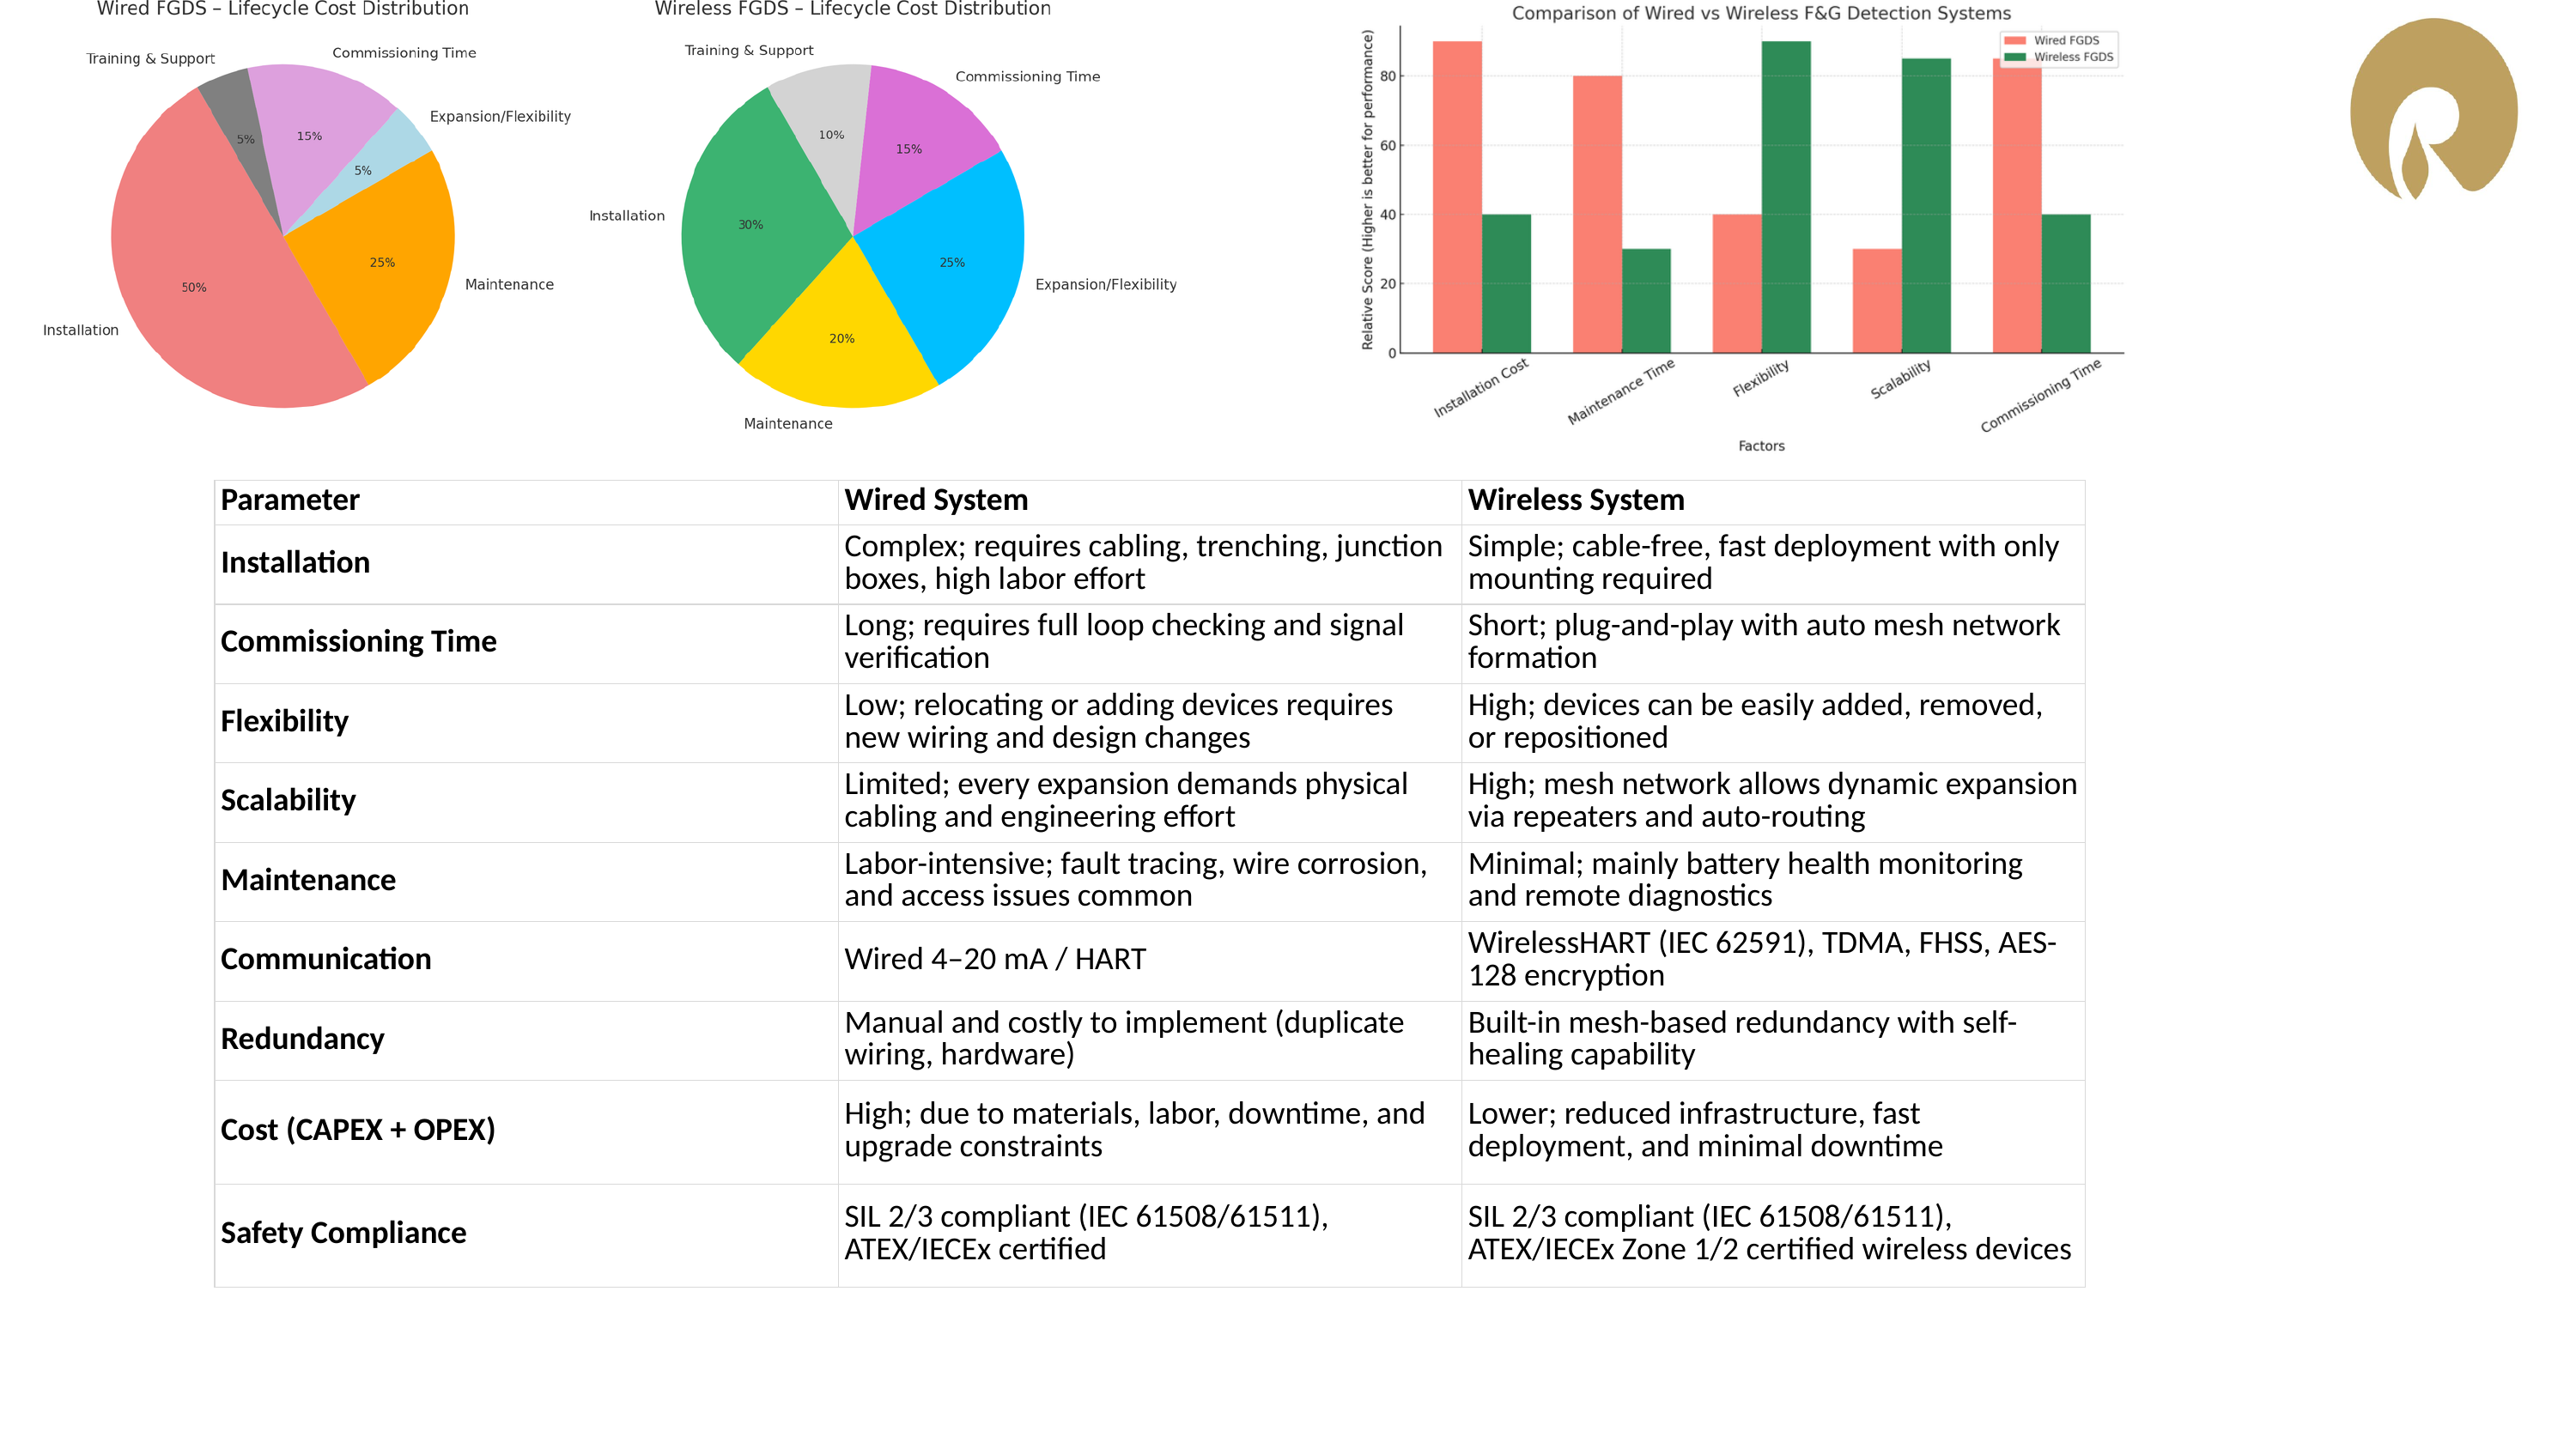

| Parameter | Wired System | Wireless System |
| --- | --- | --- |
| Installation | Complex; requires cabling, trenching, junction boxes, high labor effort | Simple; cable-free, fast deployment with only mounting required |
| Commissioning Time | Long; requires full loop checking and signal verification | Short; plug-and-play with auto mesh network formation |
| Flexibility | Low; relocating or adding devices requires new wiring and design changes | High; devices can be easily added, removed, or repositioned |
| Scalability | Limited; every expansion demands physical cabling and engineering effort | High; mesh network allows dynamic expansion via repeaters and auto-routing |
| Maintenance | Labor-intensive; fault tracing, wire corrosion, and access issues common | Minimal; mainly battery health monitoring and remote diagnostics |
| Communication | Wired 4–20 mA / HART | WirelessHART (IEC 62591), TDMA, FHSS, AES-128 encryption |
| Redundancy | Manual and costly to implement (duplicate wiring, hardware) | Built-in mesh-based redundancy with self-healing capability |
| Cost (CAPEX + OPEX) | High; due to materials, labor, downtime, and upgrade constraints | Lower; reduced infrastructure, fast deployment, and minimal downtime |
| Safety Compliance | SIL 2/3 compliant (IEC 61508/61511), ATEX/IECEx certified | SIL 2/3 compliant (IEC 61508/61511), ATEX/IECEx Zone 1/2 certified wireless devices |